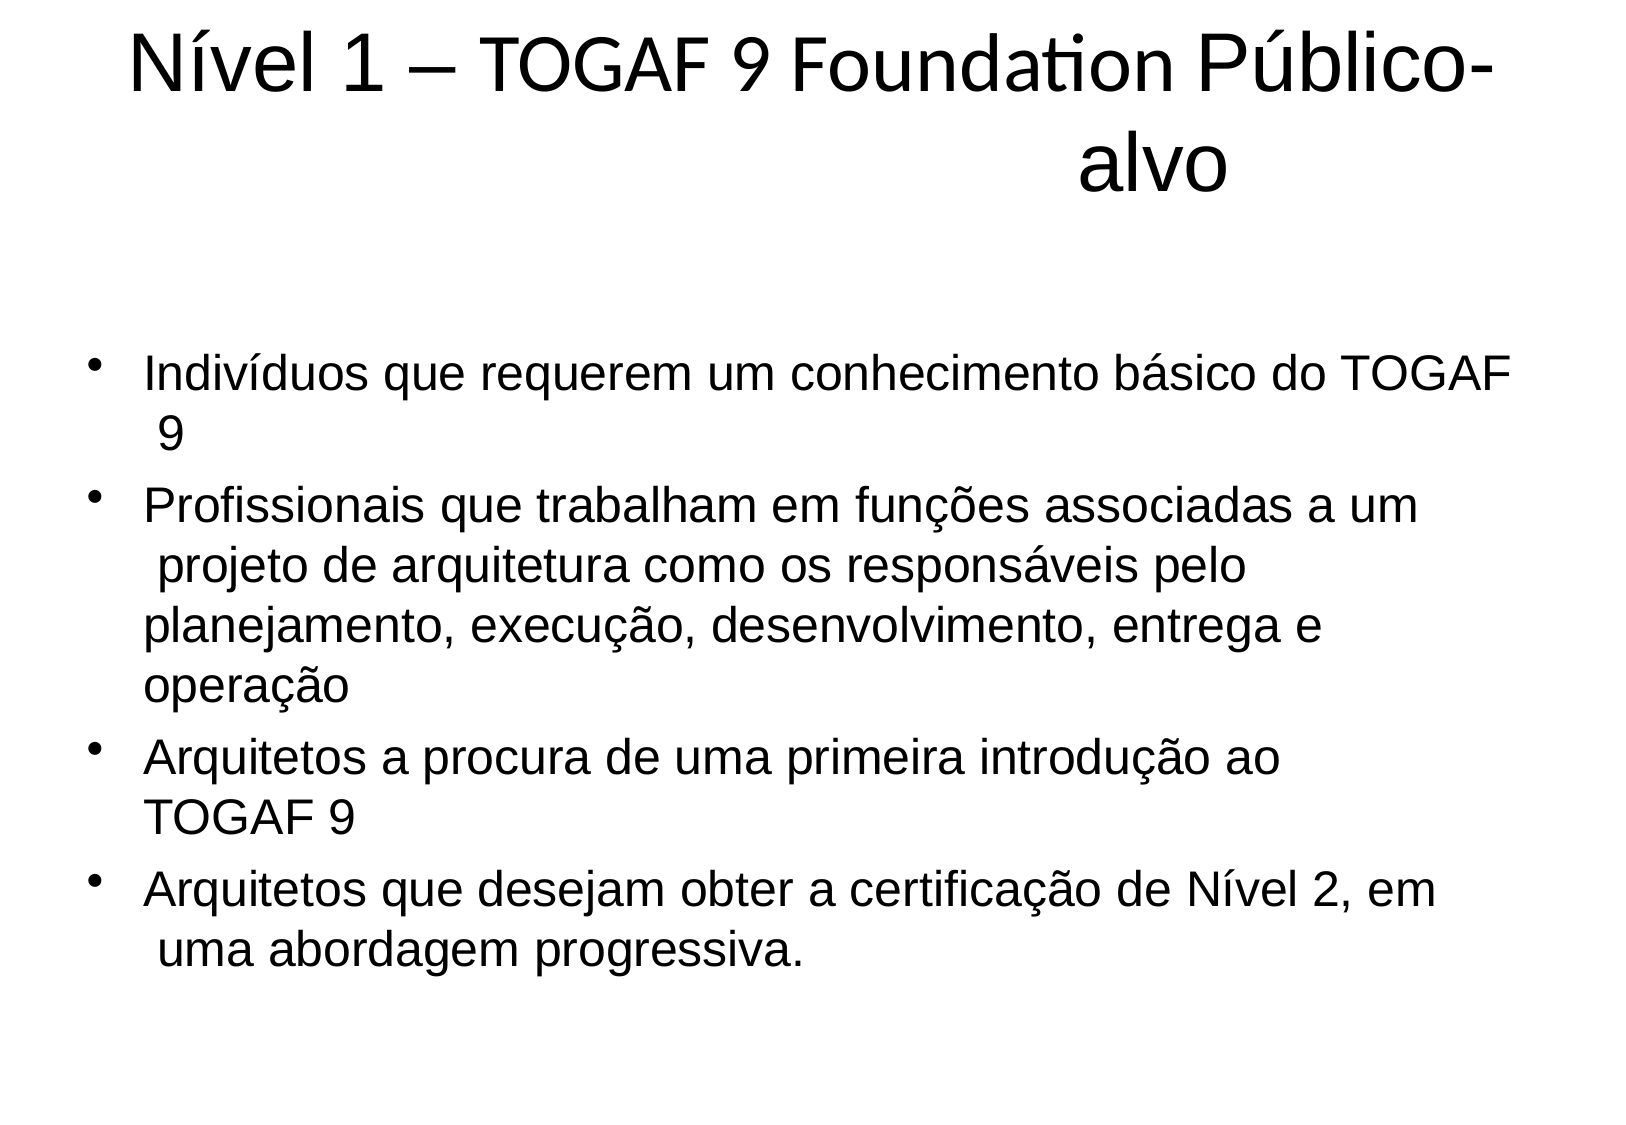

# Nível 1 – TOGAF 9 Foundation Público-  alvo
Indivíduos que requerem um conhecimento básico do TOGAF  9
Profissionais que trabalham em funções associadas a um  projeto de arquitetura como os responsáveis pelo  planejamento, execução, desenvolvimento, entrega e  operação
Arquitetos a procura de uma primeira introdução ao TOGAF 9
Arquitetos que desejam obter a certificação de Nível 2, em  uma abordagem progressiva.